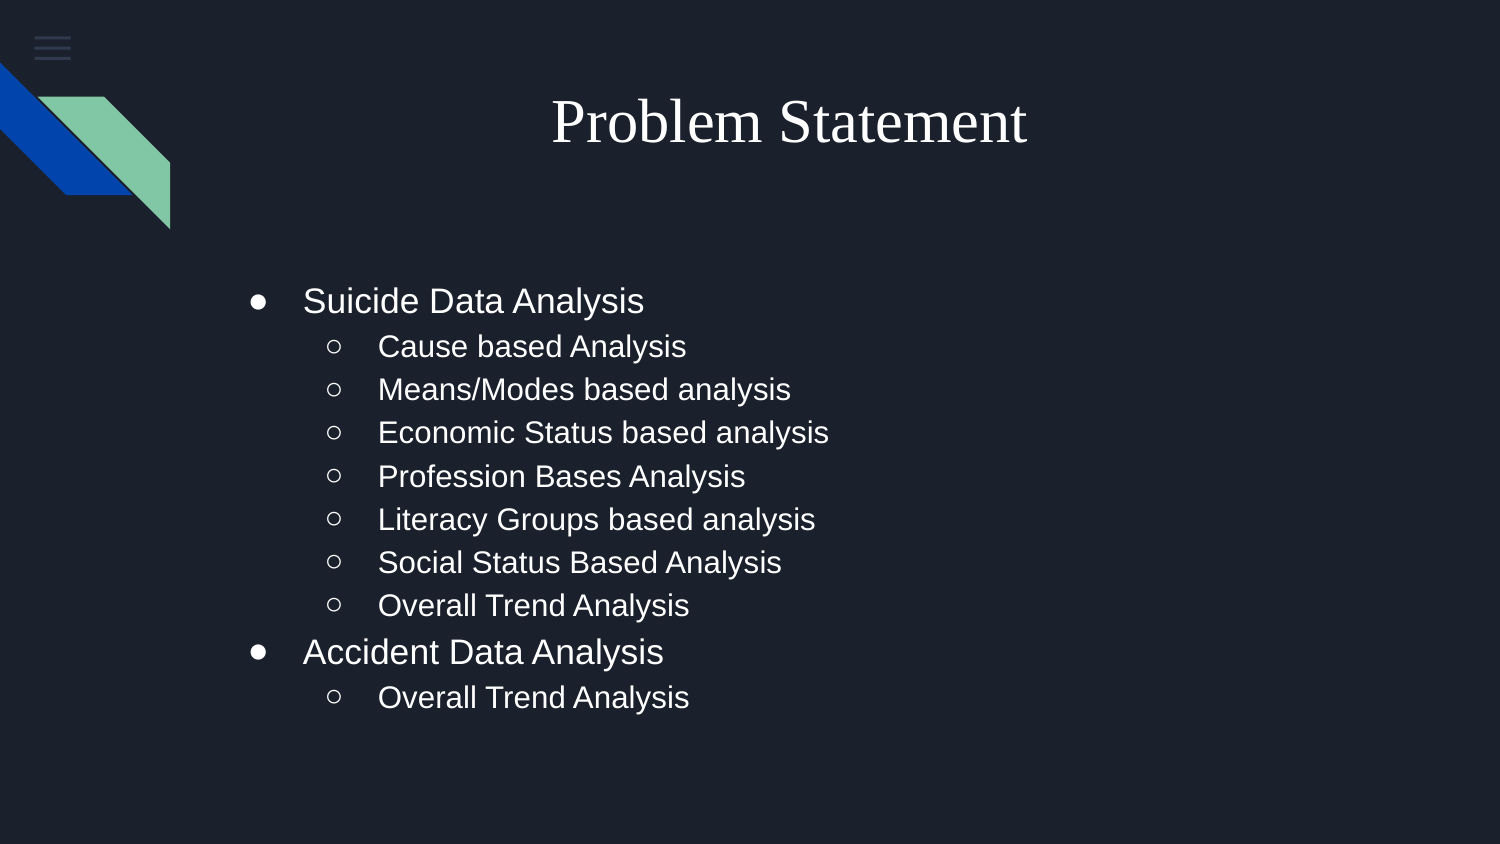

# Problem Statement
Suicide Data Analysis
Cause based Analysis
Means/Modes based analysis
Economic Status based analysis
Profession Bases Analysis
Literacy Groups based analysis
Social Status Based Analysis
Overall Trend Analysis
Accident Data Analysis
Overall Trend Analysis